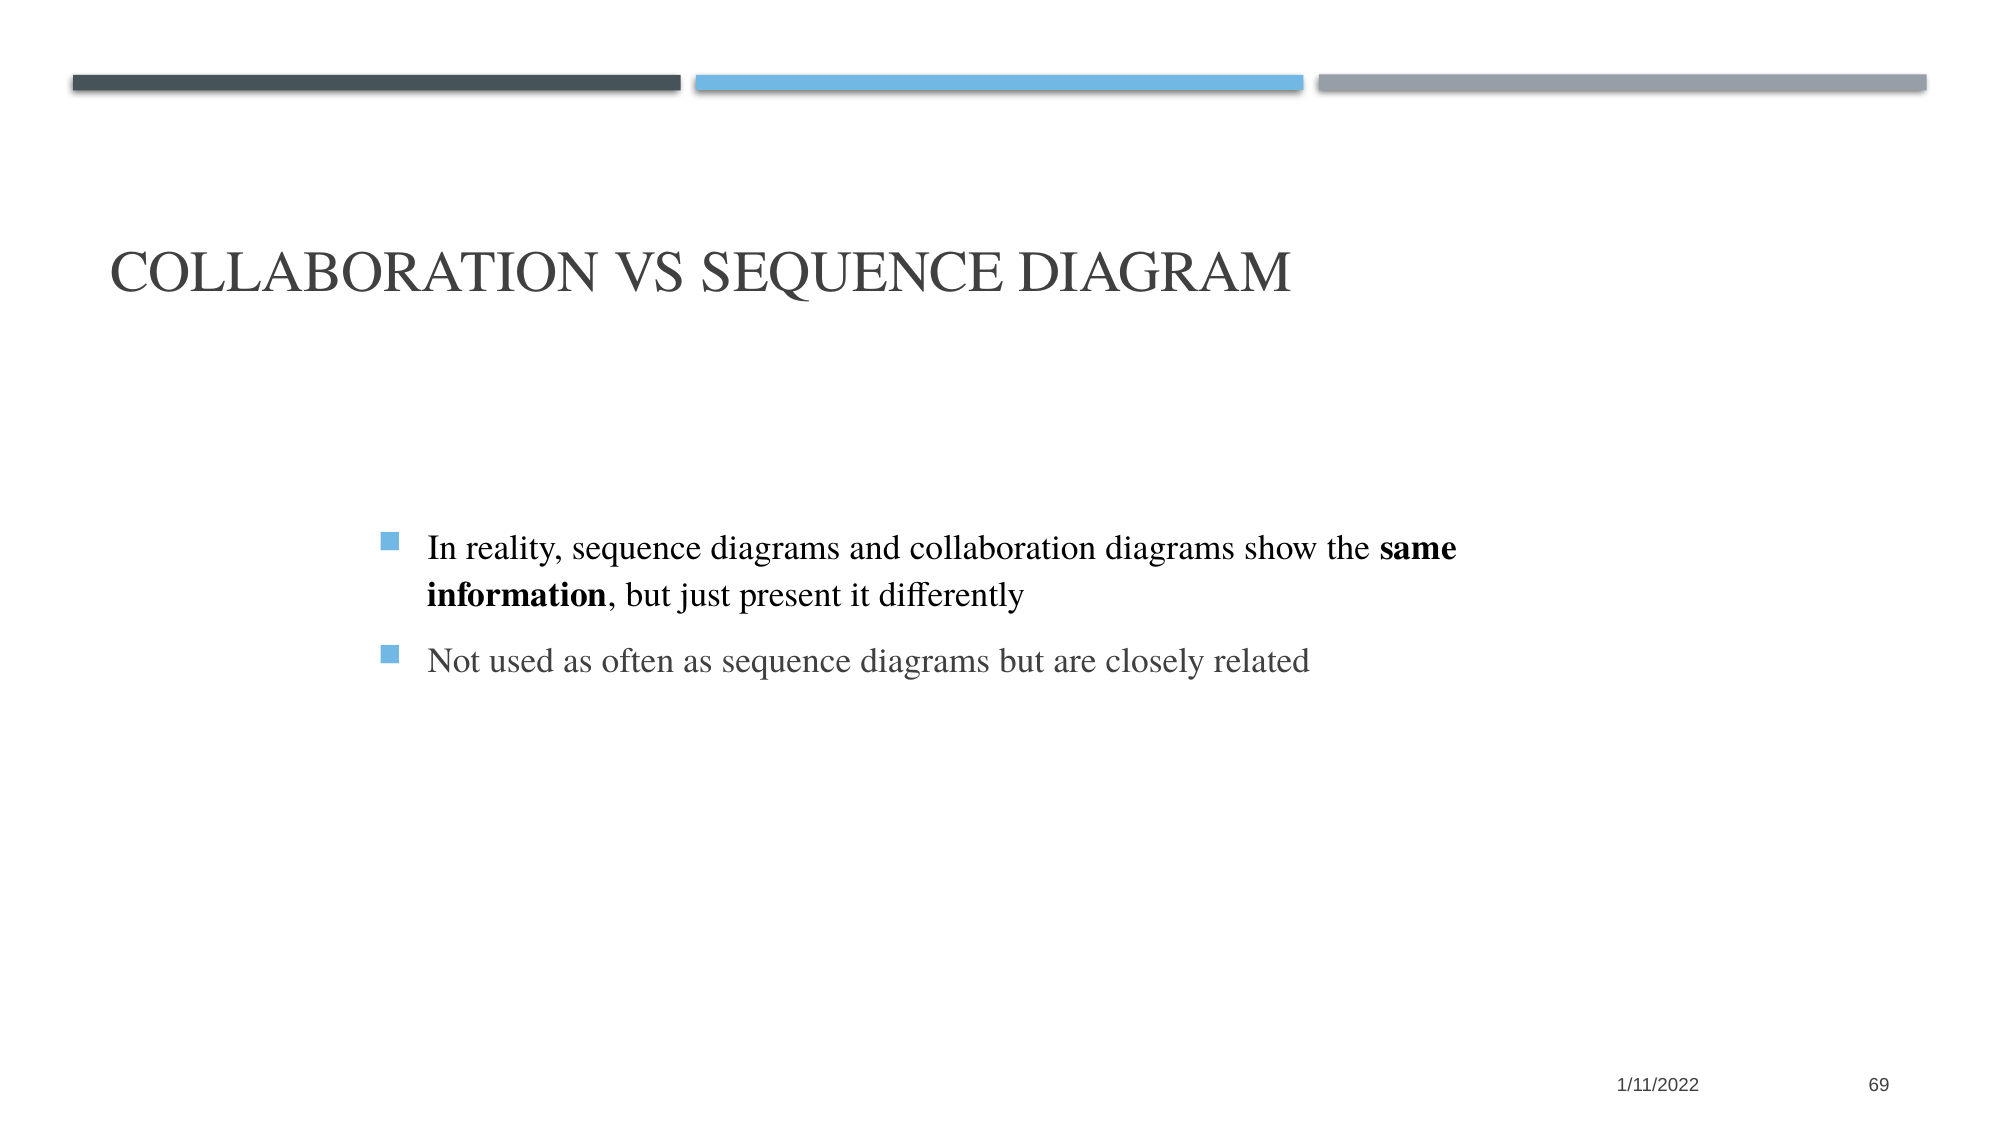

# Collaboration vs Sequence Diagram
In reality, sequence diagrams and collaboration diagrams show the same information, but just present it differently
Not used as often as sequence diagrams but are closely related
1/11/2022
69